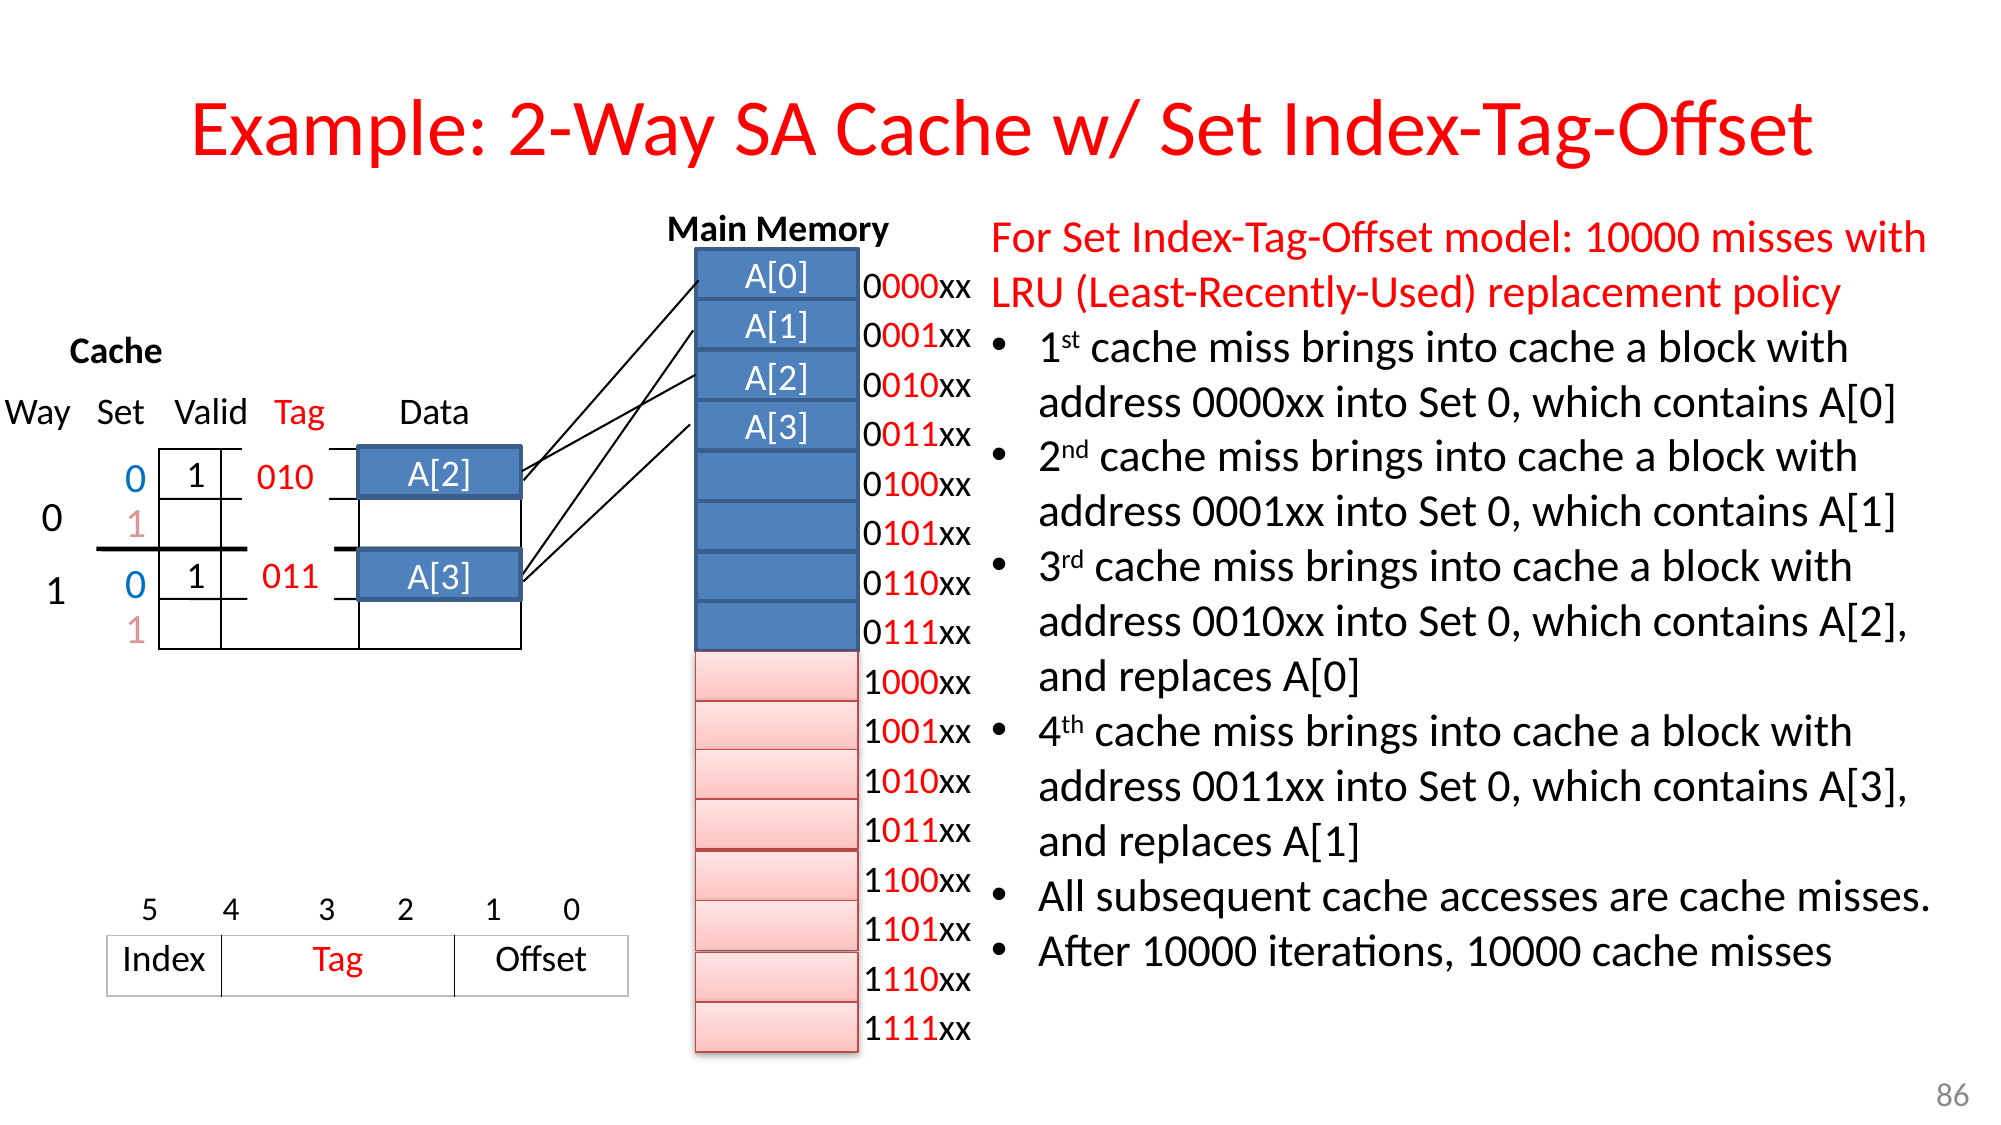

# Example: 2-Way SA Cache w/ Set Index-Tag-Offset
Main Memory
For Set Index-Tag-Offset model: 10000 misses with LRU (Least-Recently-Used) replacement policy
1st cache miss brings into cache a block with address 0000xx into Set 0, which contains A[0]
2nd cache miss brings into cache a block with address 0001xx into Set 0, which contains A[1]
3rd cache miss brings into cache a block with address 0010xx into Set 0, which contains A[2], and replaces A[0]
4th cache miss brings into cache a block with address 0011xx into Set 0, which contains A[3], and replaces A[1]
All subsequent cache accesses are cache misses.
After 10000 iterations, 10000 cache misses

A[0]
0000xx
0001xx
0010xx
0011xx
0100xx
0101xx
0110xx
0111xx
1000xx
1001xx
1010xx
1011xx
1100xx
1101xx
1110xx
1111xx

A[0]
1
000
A[1]

Cache

A[1]
1
001

A[2]

A[2]
010
Way
Set
Valid
Tag
Data

A[3]

A[3]
011
0

0
1

0

1
1

5
4
3
2
1
0

| Index | Tag | Offset |
| --- | --- | --- |

86